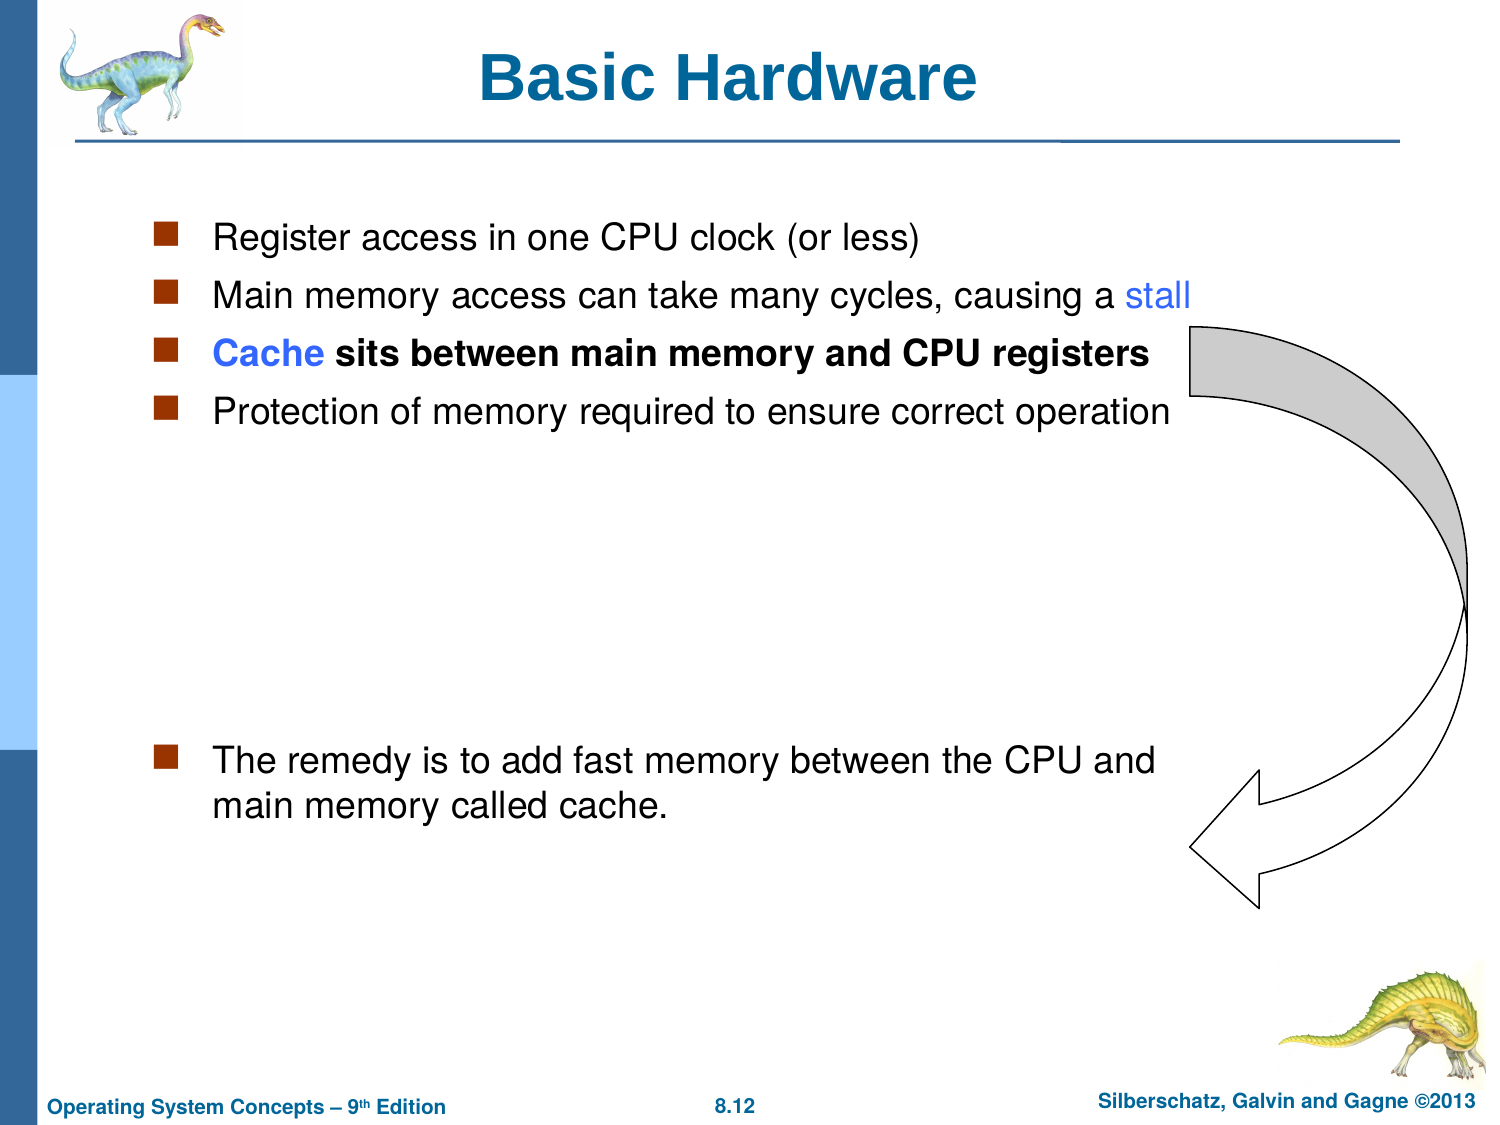

# Basic Hardware
Register access in one CPU clock (or less)
Main memory access can take many cycles, causing a stall
Cache sits between main memory and CPU registers
Protection of memory required to ensure correct operation

The remedy is to add fast memory between the CPU and main memory called cache.